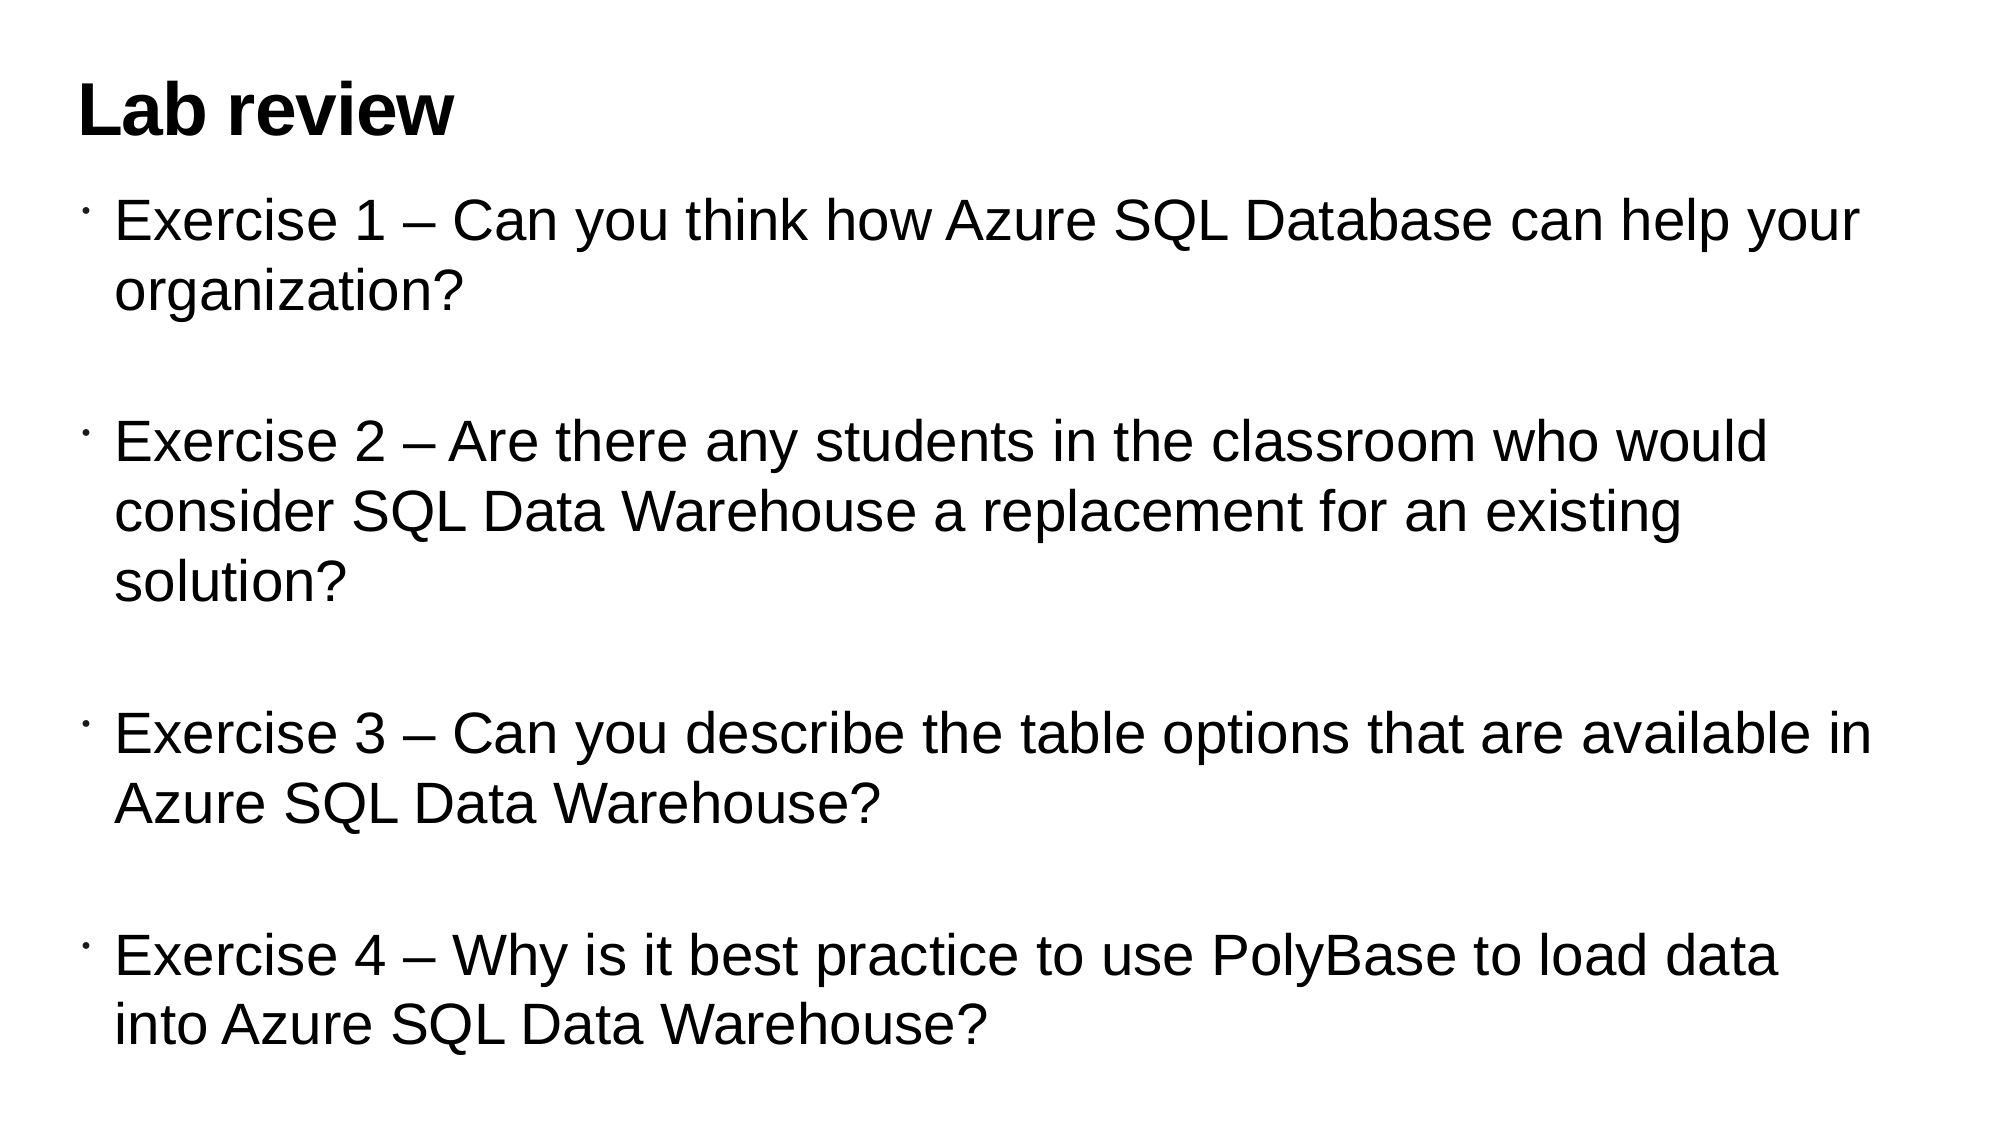

# Lab review
Exercise 1 – Can you think how Azure SQL Database can help your organization?
Exercise 2 – Are there any students in the classroom who would consider SQL Data Warehouse a replacement for an existing solution?
Exercise 3 – Can you describe the table options that are available in Azure SQL Data Warehouse?
Exercise 4 – Why is it best practice to use PolyBase to load data into Azure SQL Data Warehouse?